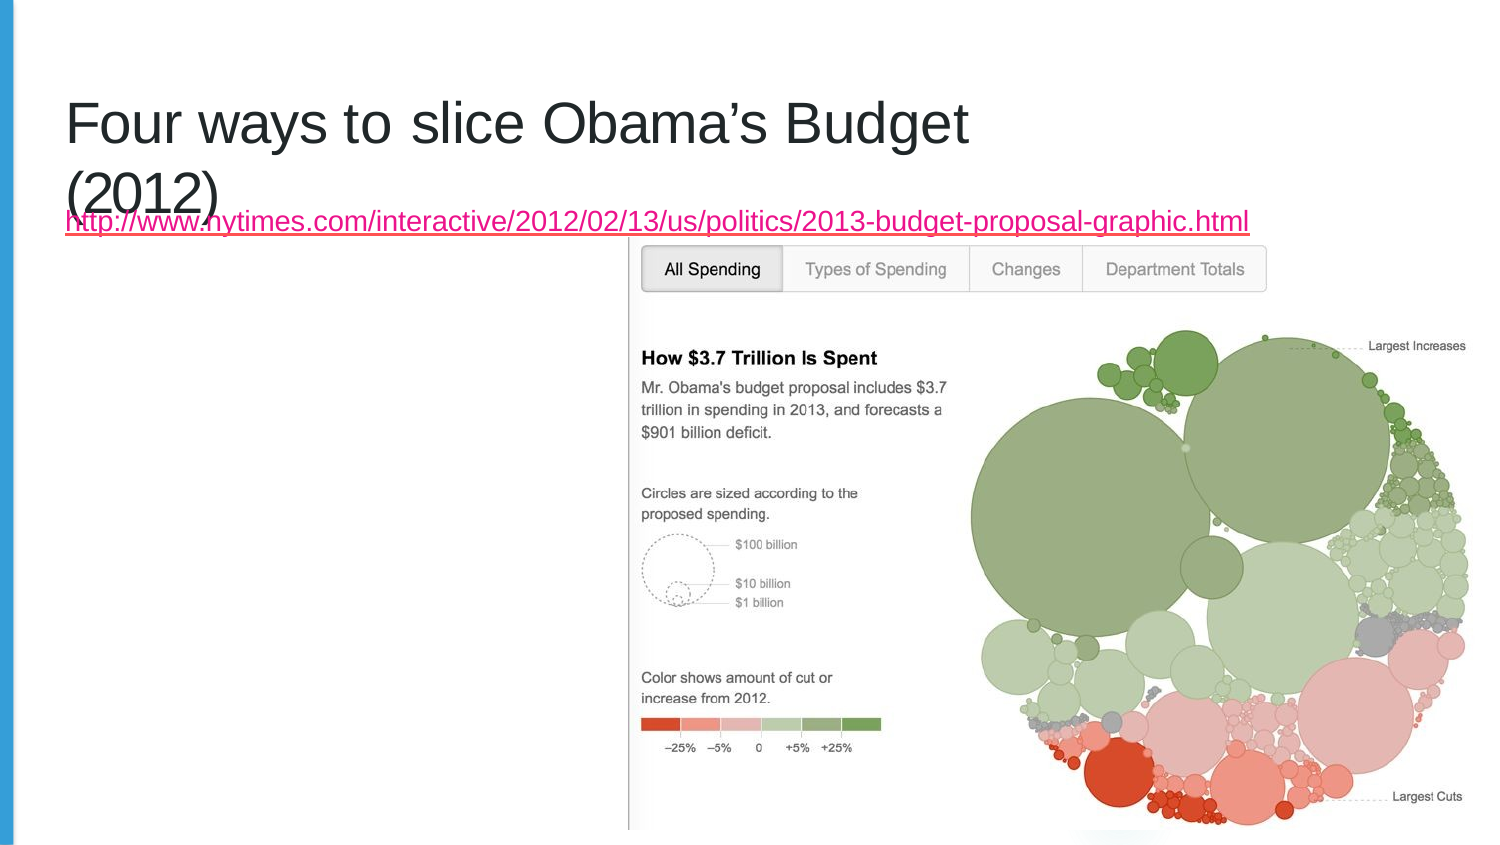

Four ways to slice Obama’s Budget (2012)
http://www.nytimes.com/interactive/2012/02/13/us/politics/2013-budget-proposal-graphic.html